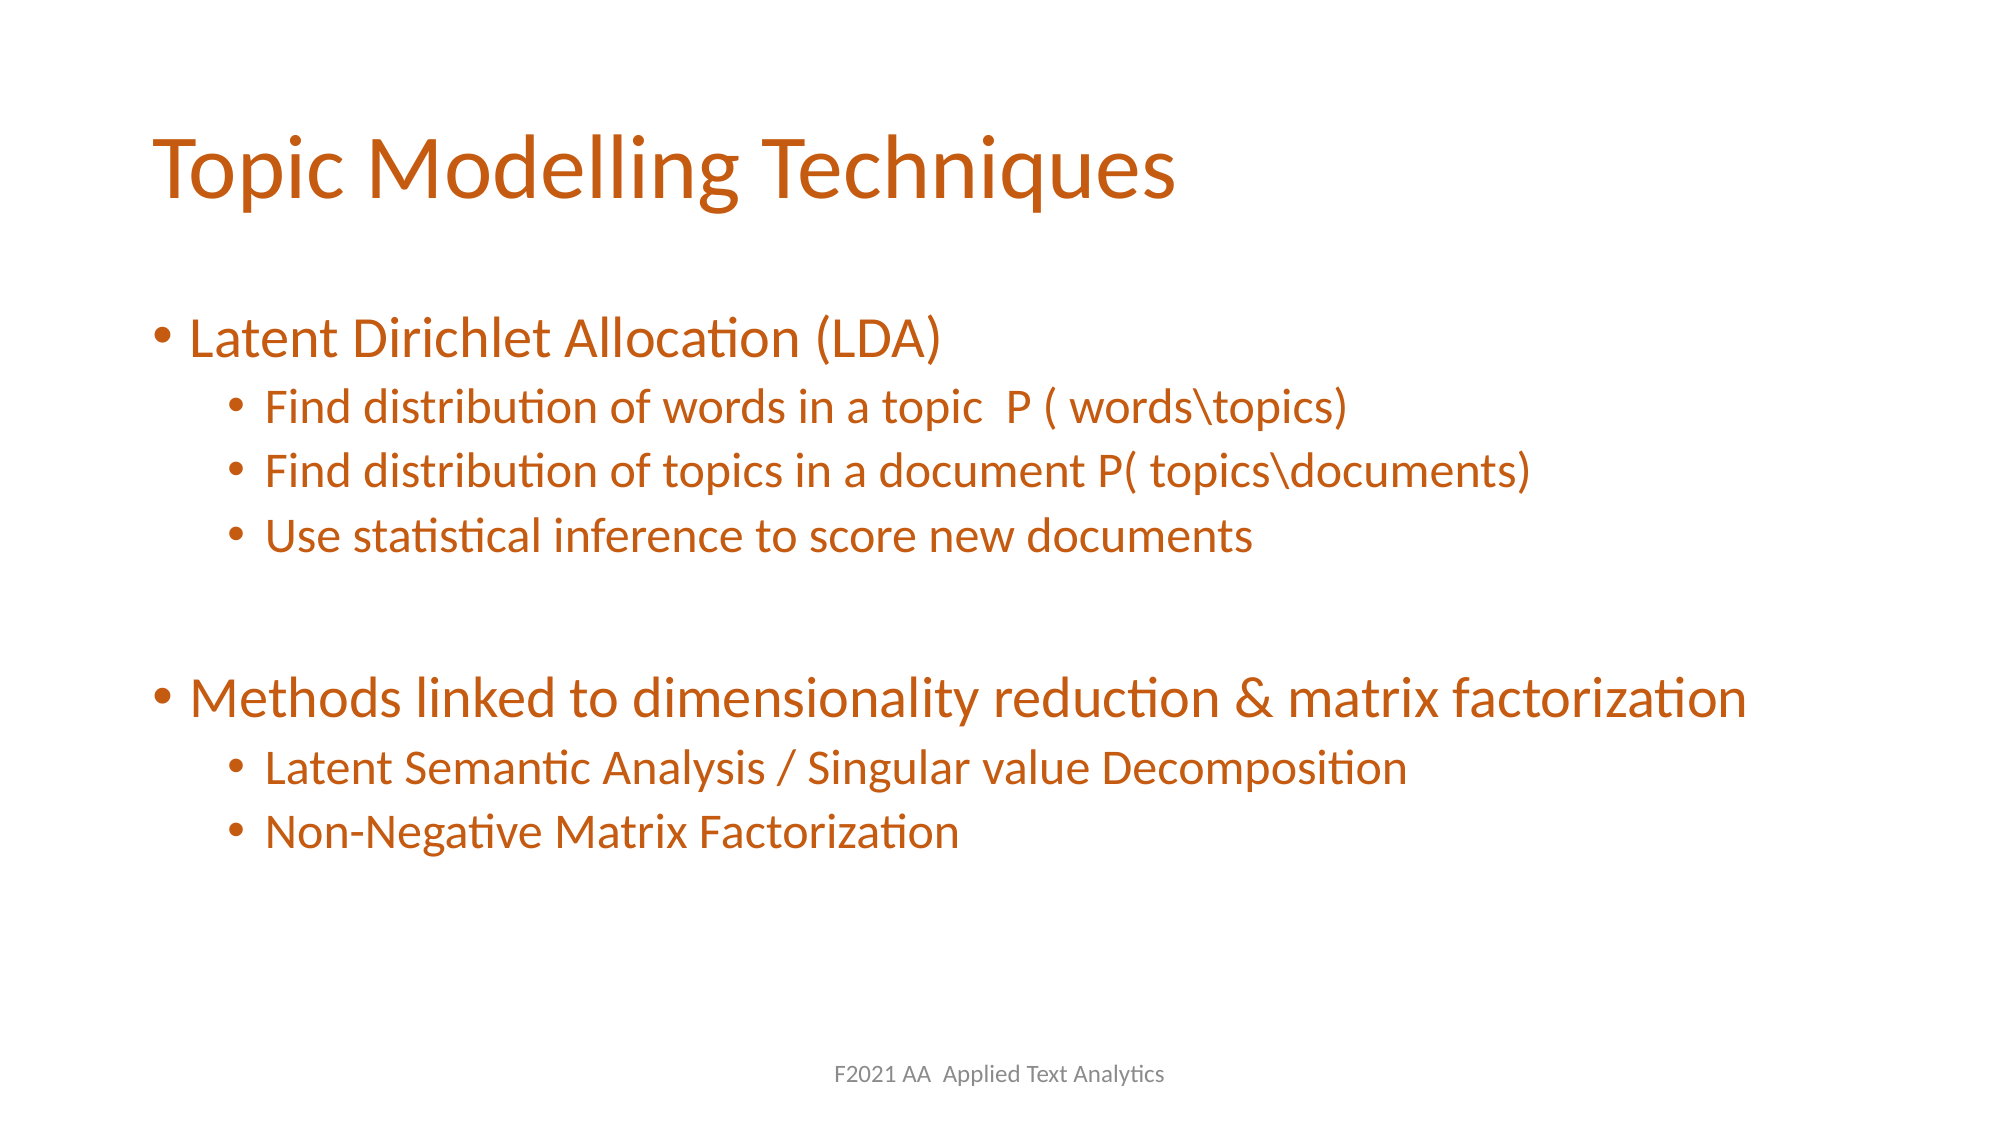

# Topic Modelling Techniques
Latent Dirichlet Allocation (LDA)
Find distribution of words in a topic  P ( words\topics)
Find distribution of topics in a document P( topics\documents)
Use statistical inference to score new documents

Methods linked to dimensionality reduction & matrix factorization
Latent Semantic Analysis / Singular value Decomposition
Non-Negative Matrix Factorization
F2021 AA  Applied Text Analytics